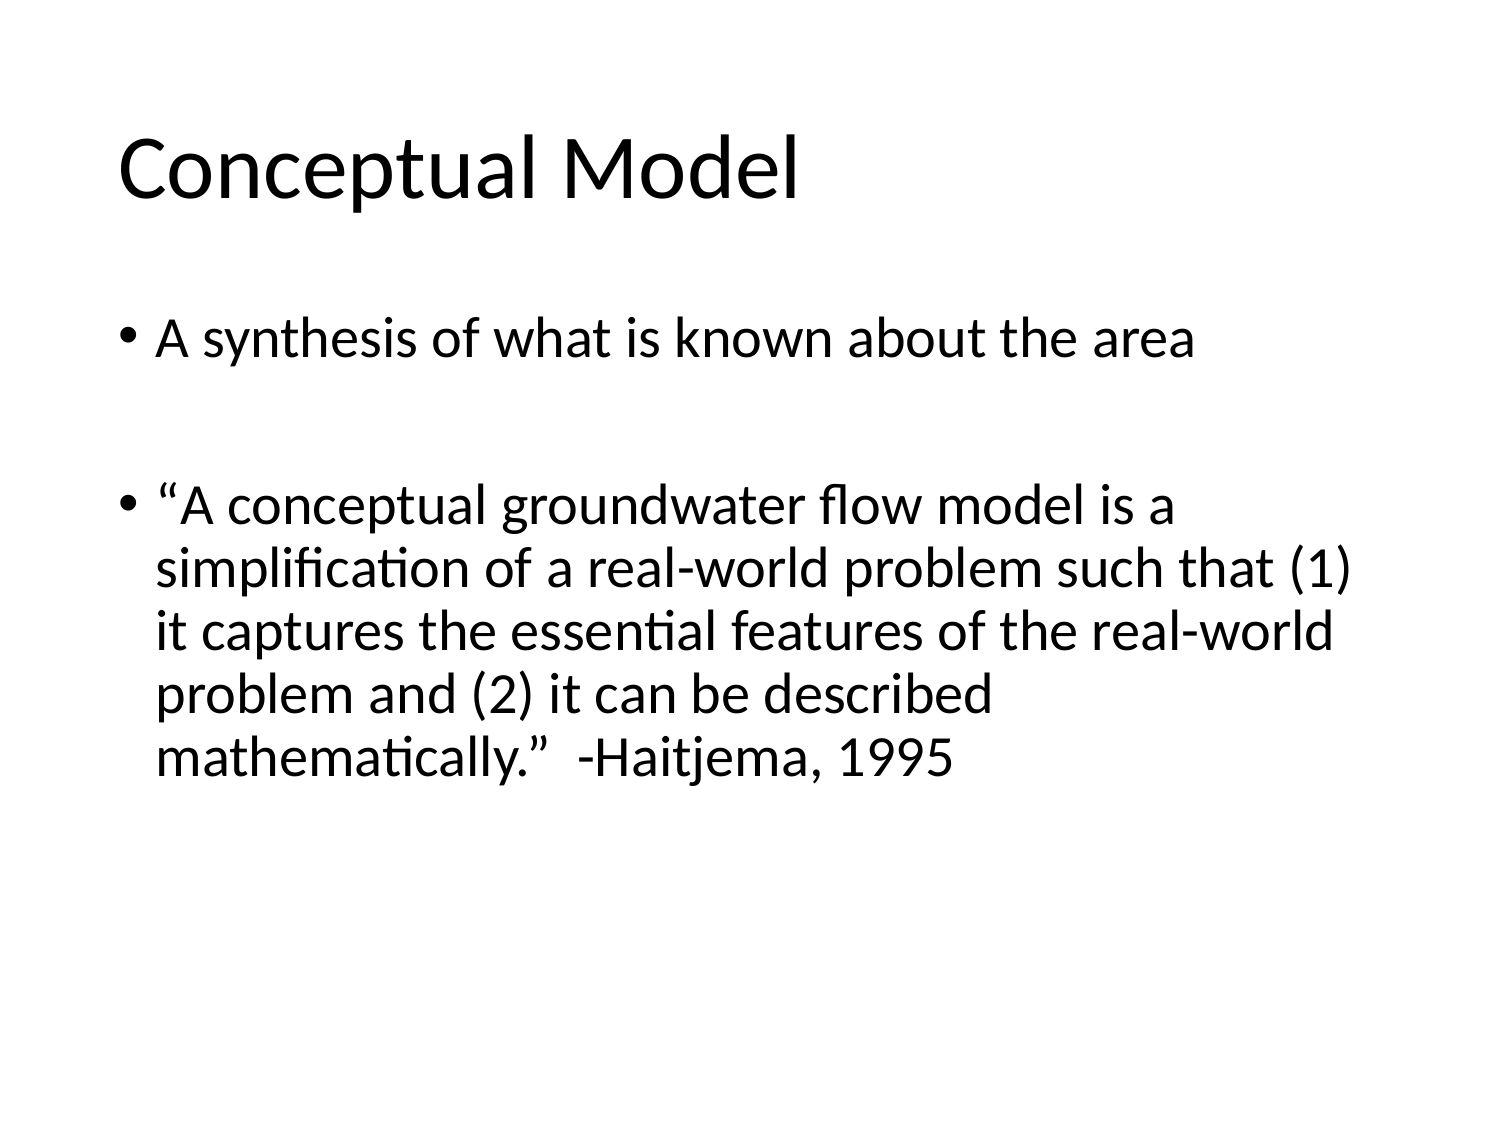

# Conceptual Model
A synthesis of what is known about the area

“A conceptual groundwater flow model is a simplification of a real-world problem such that (1) it captures the essential features of the real-world problem and (2) it can be described mathematically.”  -Haitjema, 1995